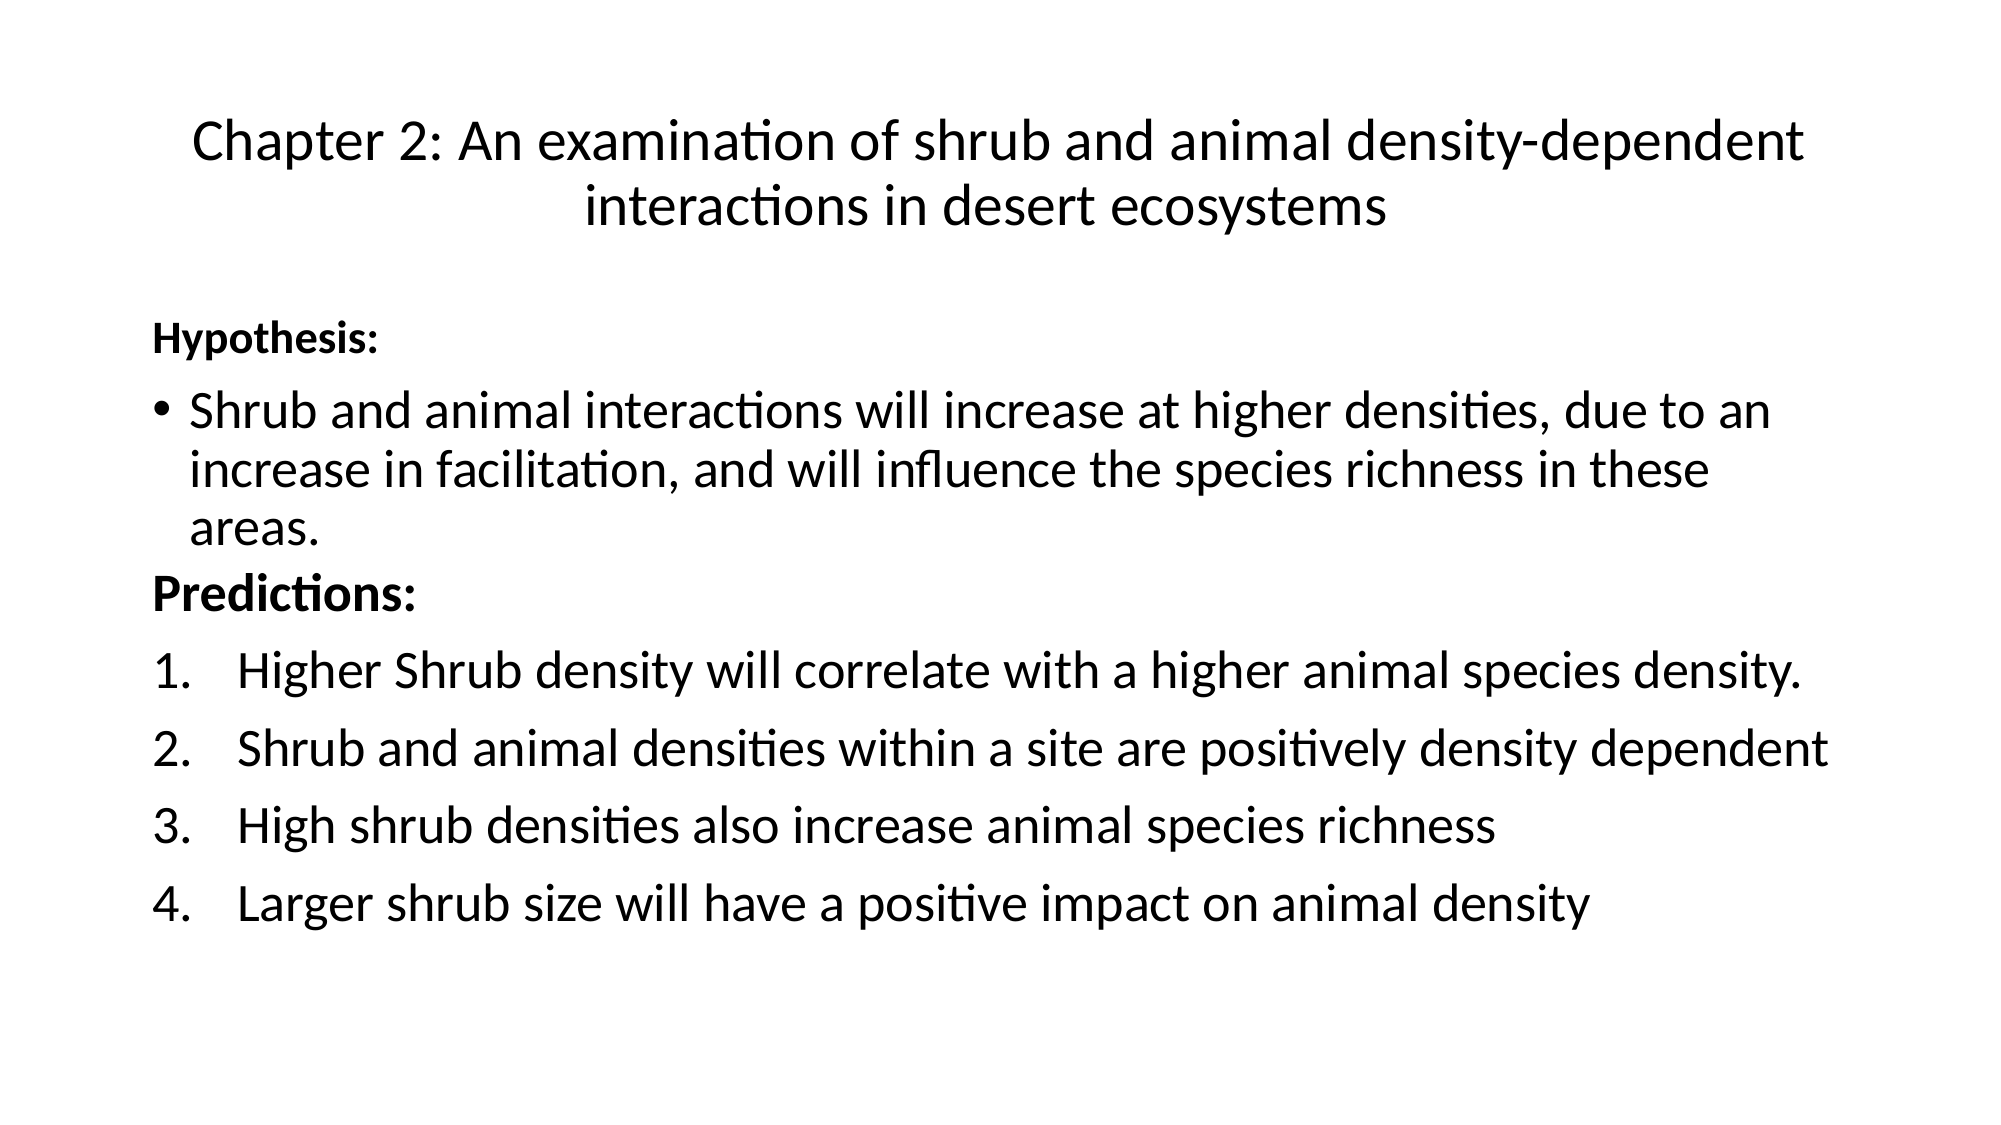

# Chapter 2: An examination of shrub and animal density-dependent interactions in desert ecosystems
Hypothesis:
Shrub and animal interactions will increase at higher densities, due to an increase in facilitation, and will influence the species richness in these areas.
Predictions:
Higher Shrub density will correlate with a higher animal species density.
Shrub and animal densities within a site are positively density dependent
High shrub densities also increase animal species richness
Larger shrub size will have a positive impact on animal density